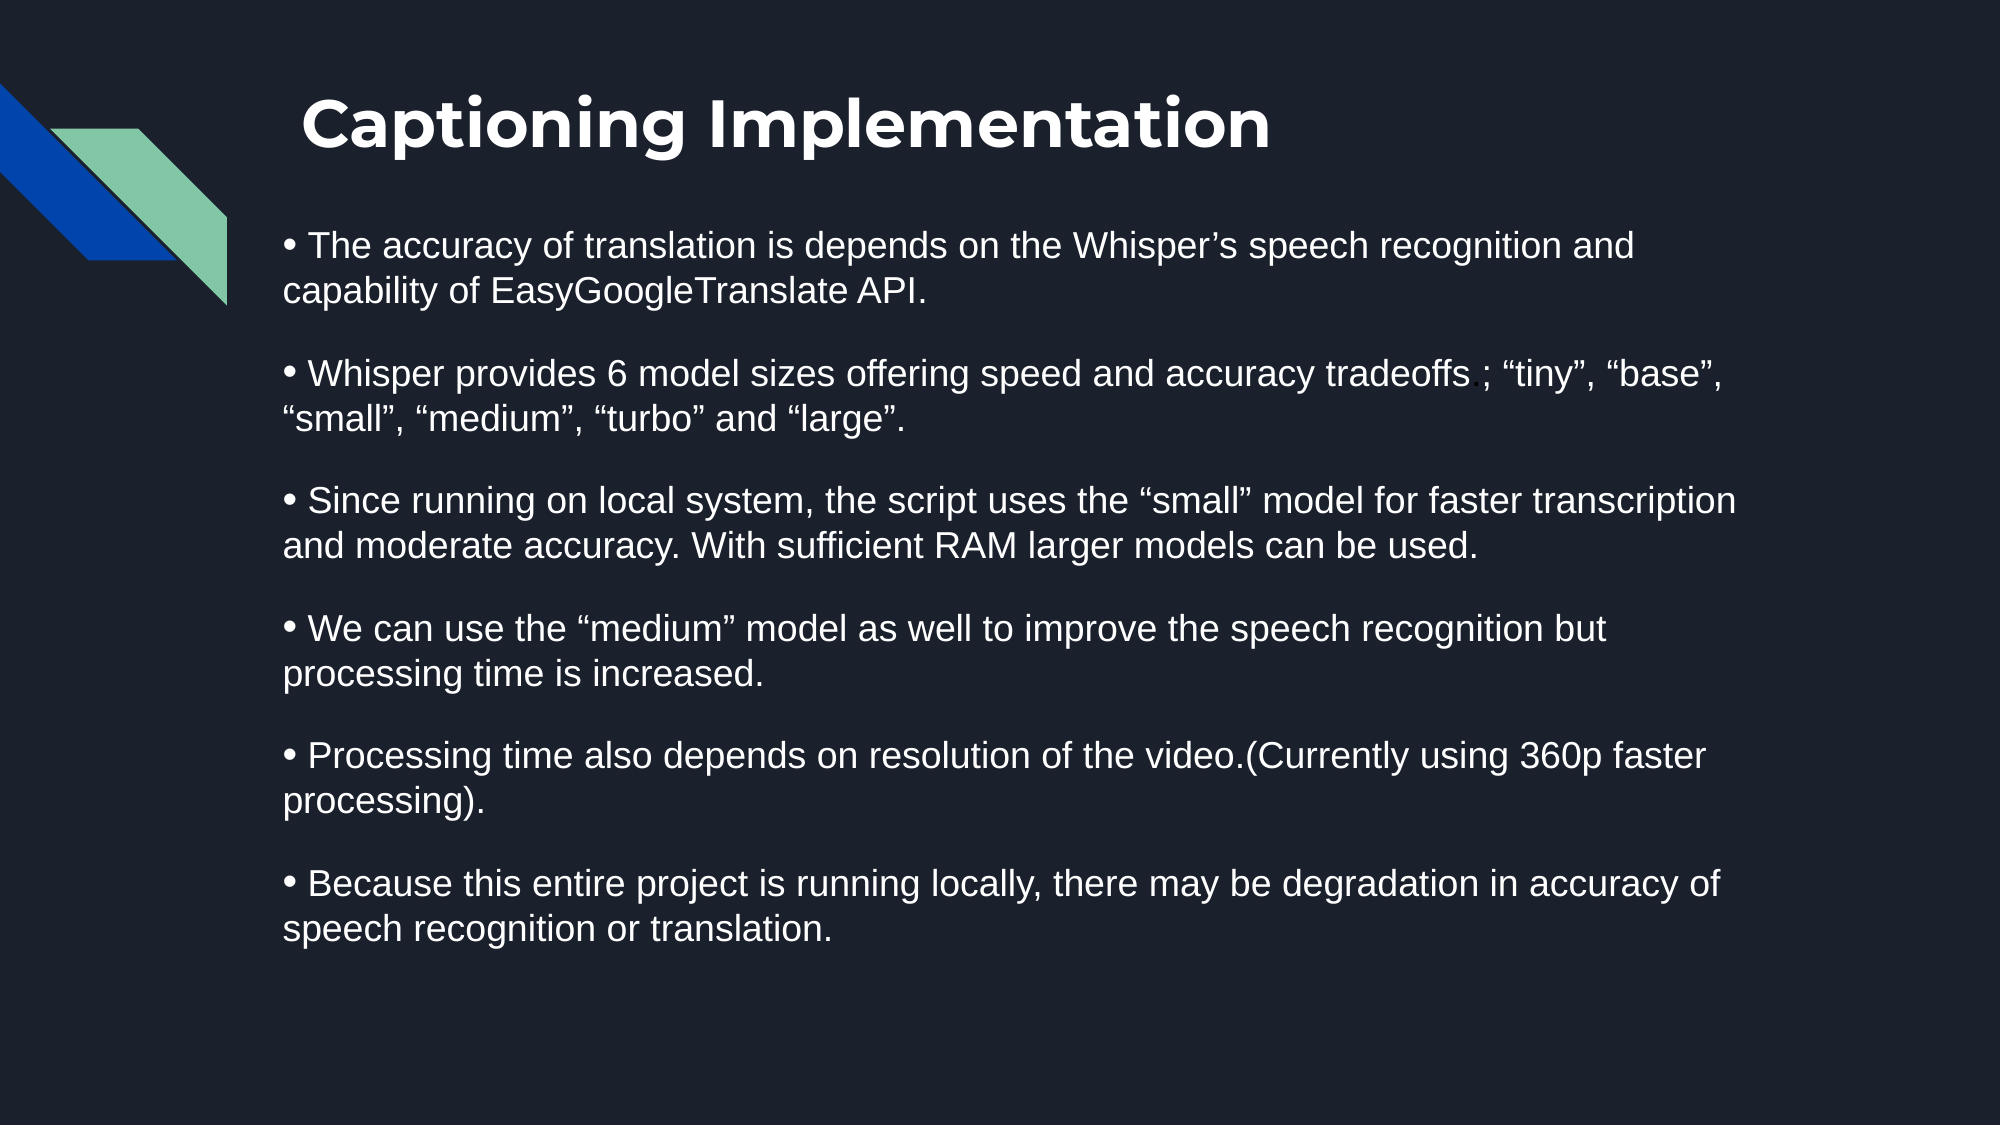

# Captioning Implementation
 The accuracy of translation is depends on the Whisper’s speech recognition and capability of EasyGoogleTranslate API.
 Whisper provides 6 model sizes offering speed and accuracy tradeoffs.; “tiny”, “base”, “small”, “medium”, “turbo” and “large”.
 Since running on local system, the script uses the “small” model for faster transcription and moderate accuracy. With sufficient RAM larger models can be used.
 We can use the “medium” model as well to improve the speech recognition but  processing time is increased.
 Processing time also depends on resolution of the video.(Currently using 360p faster processing).
 Because this entire project is running locally, there may be degradation in accuracy of speech recognition or translation.